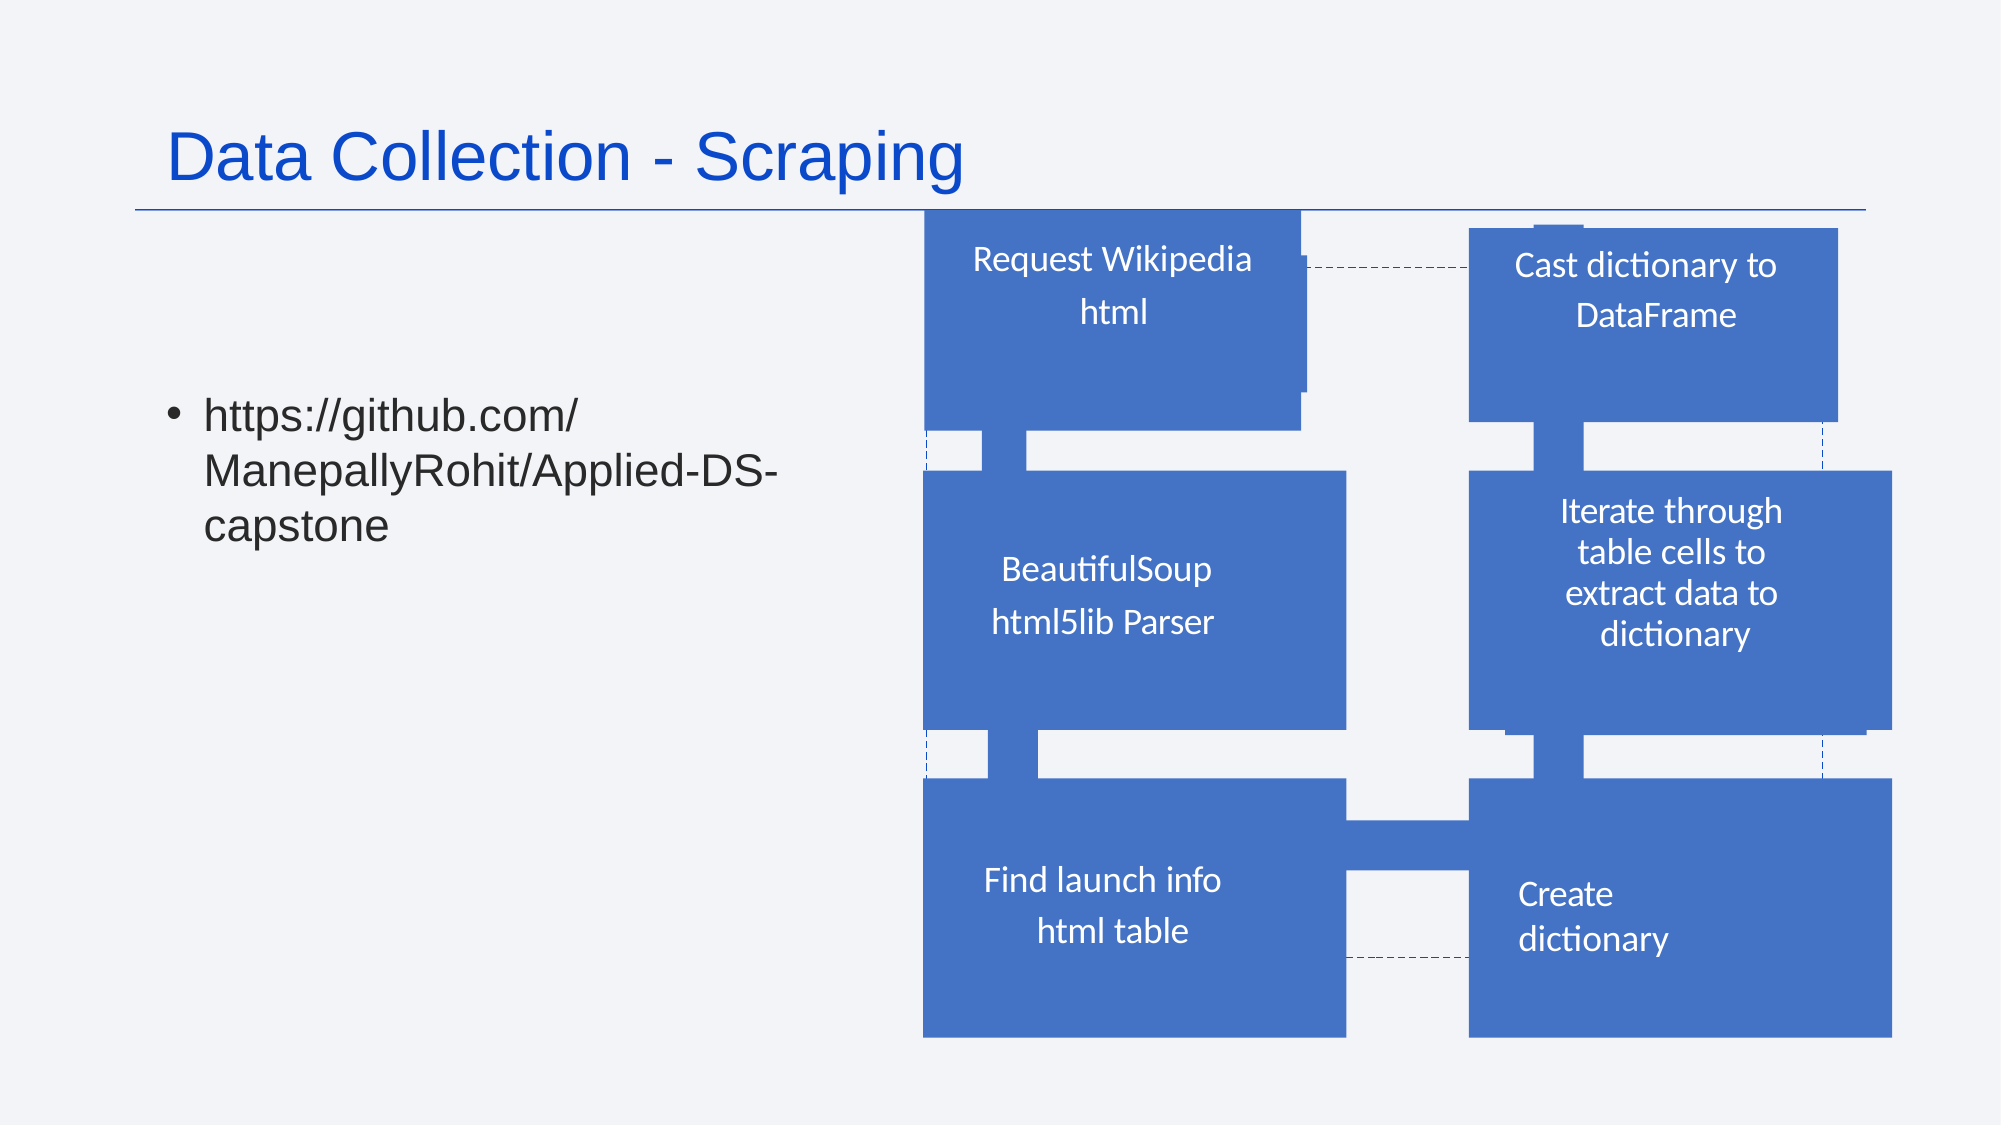

Data Collection - Scraping

Request Wikipedia
html

Cast dictionary to  DataFrame

https://github.com/ManepallyRohit/Applied-DS-capstone

Iterate through  table cells to  extract data to  dictionary

BeautifulSoup
html5lib Parser

Find launch info  html table
Create dictionary
9